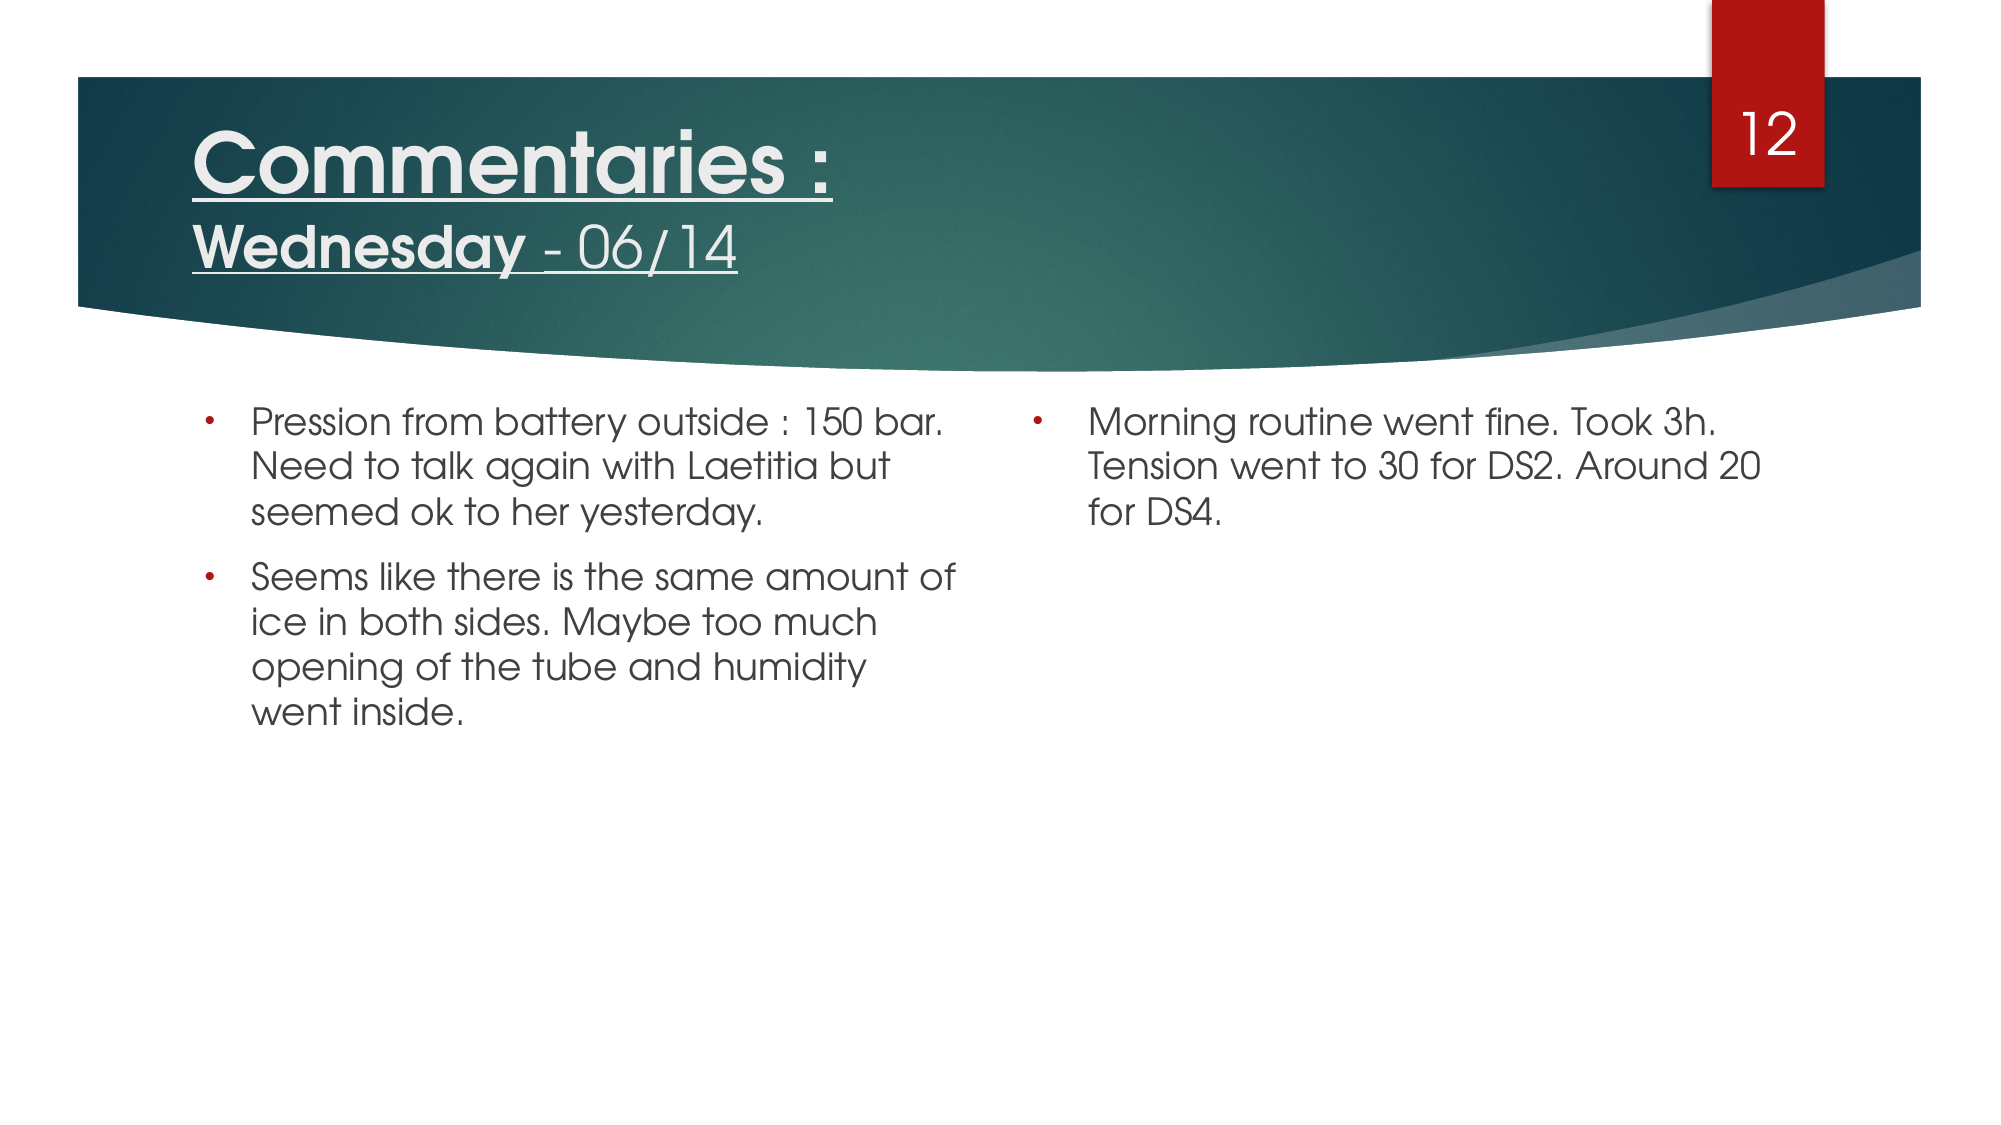

12
# Commentaries : Wednesday - 06/14
Pression from battery outside : 150 bar. Need to talk again with Laetitia but seemed ok to her yesterday.
Seems like there is the same amount of ice in both sides. Maybe too much opening of the tube and humidity went inside.

Morning routine went fine. Took 3h. Tension went to 30 for DS2. Around 20 for DS4.